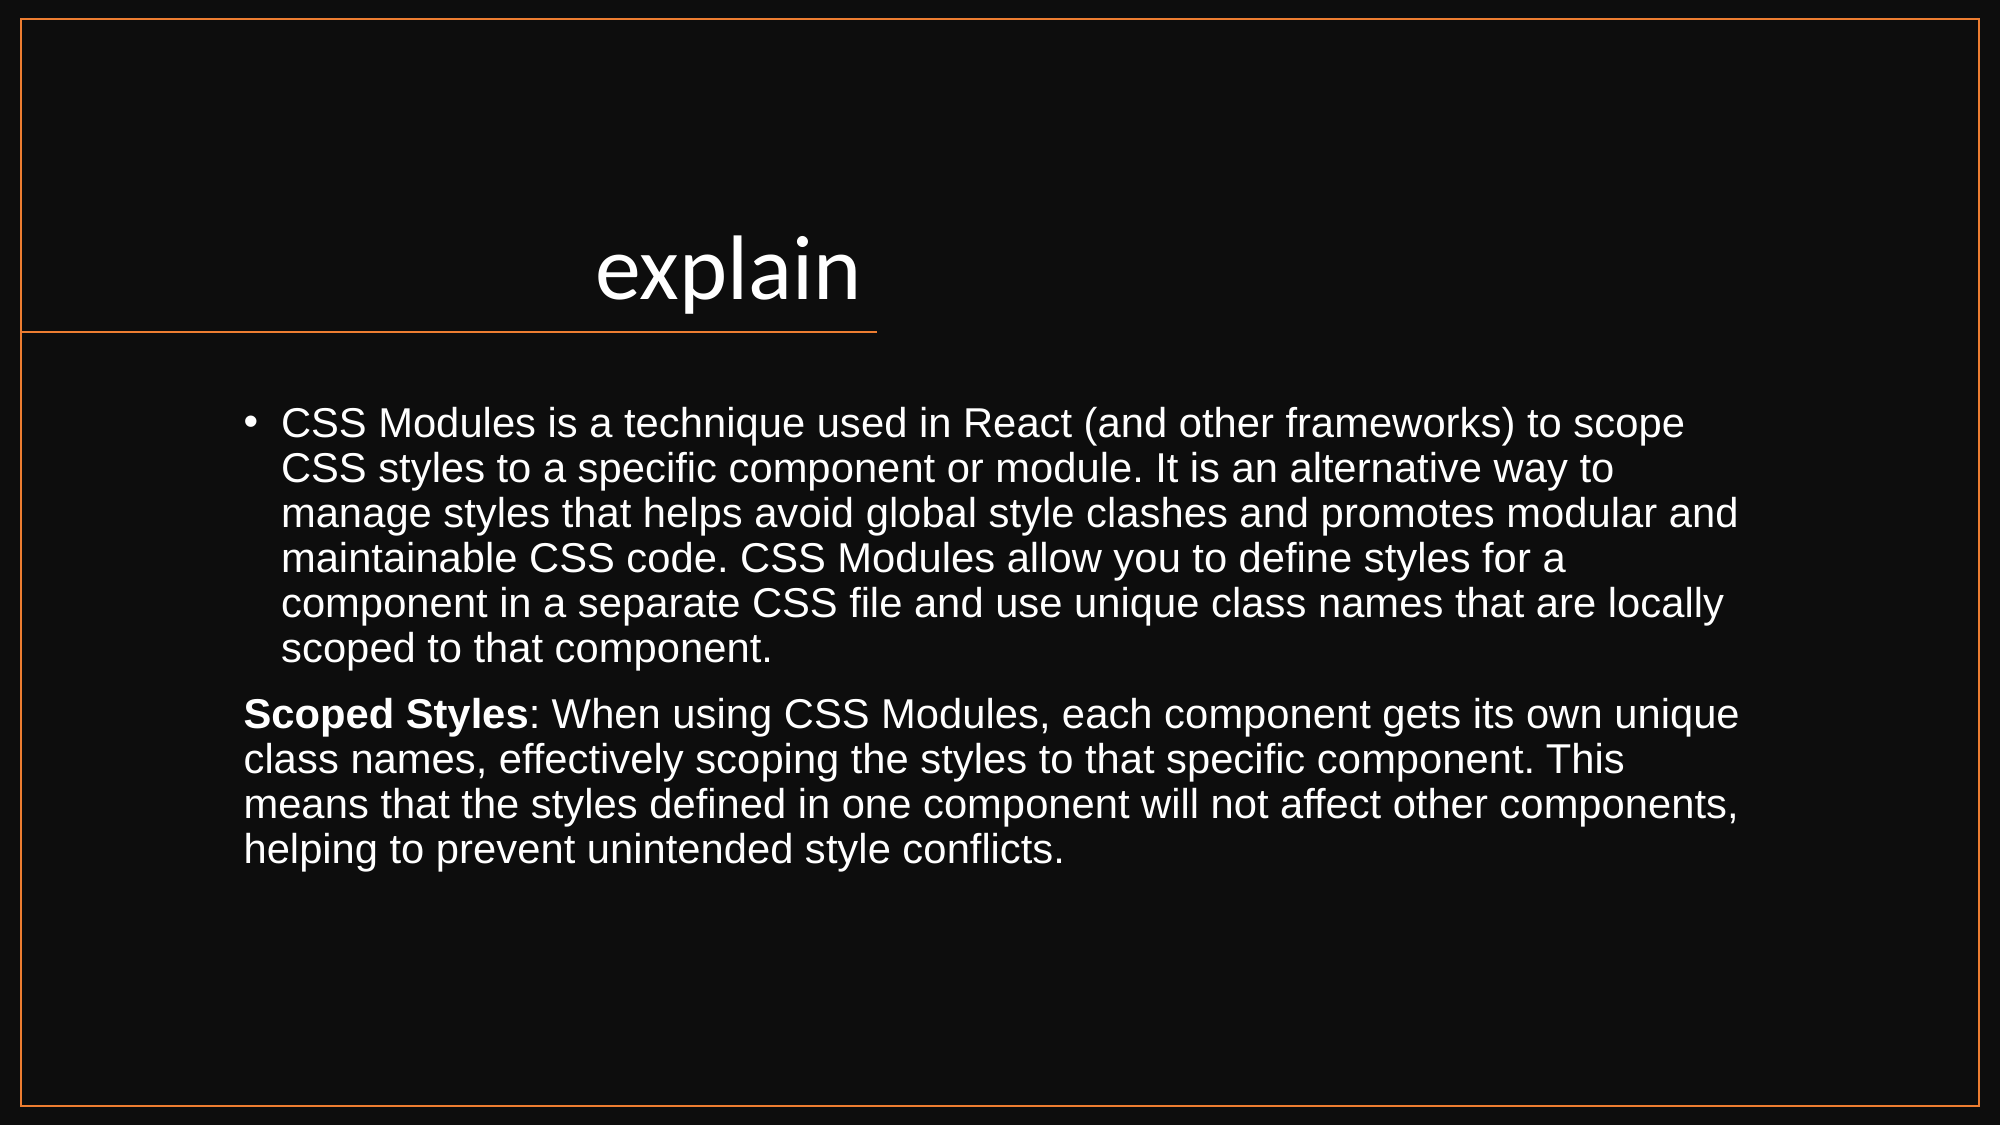

# explain
CSS Modules is a technique used in React (and other frameworks) to scope CSS styles to a specific component or module. It is an alternative way to manage styles that helps avoid global style clashes and promotes modular and maintainable CSS code. CSS Modules allow you to define styles for a component in a separate CSS file and use unique class names that are locally scoped to that component.
Scoped Styles: When using CSS Modules, each component gets its own unique class names, effectively scoping the styles to that specific component. This means that the styles defined in one component will not affect other components, helping to prevent unintended style conflicts.